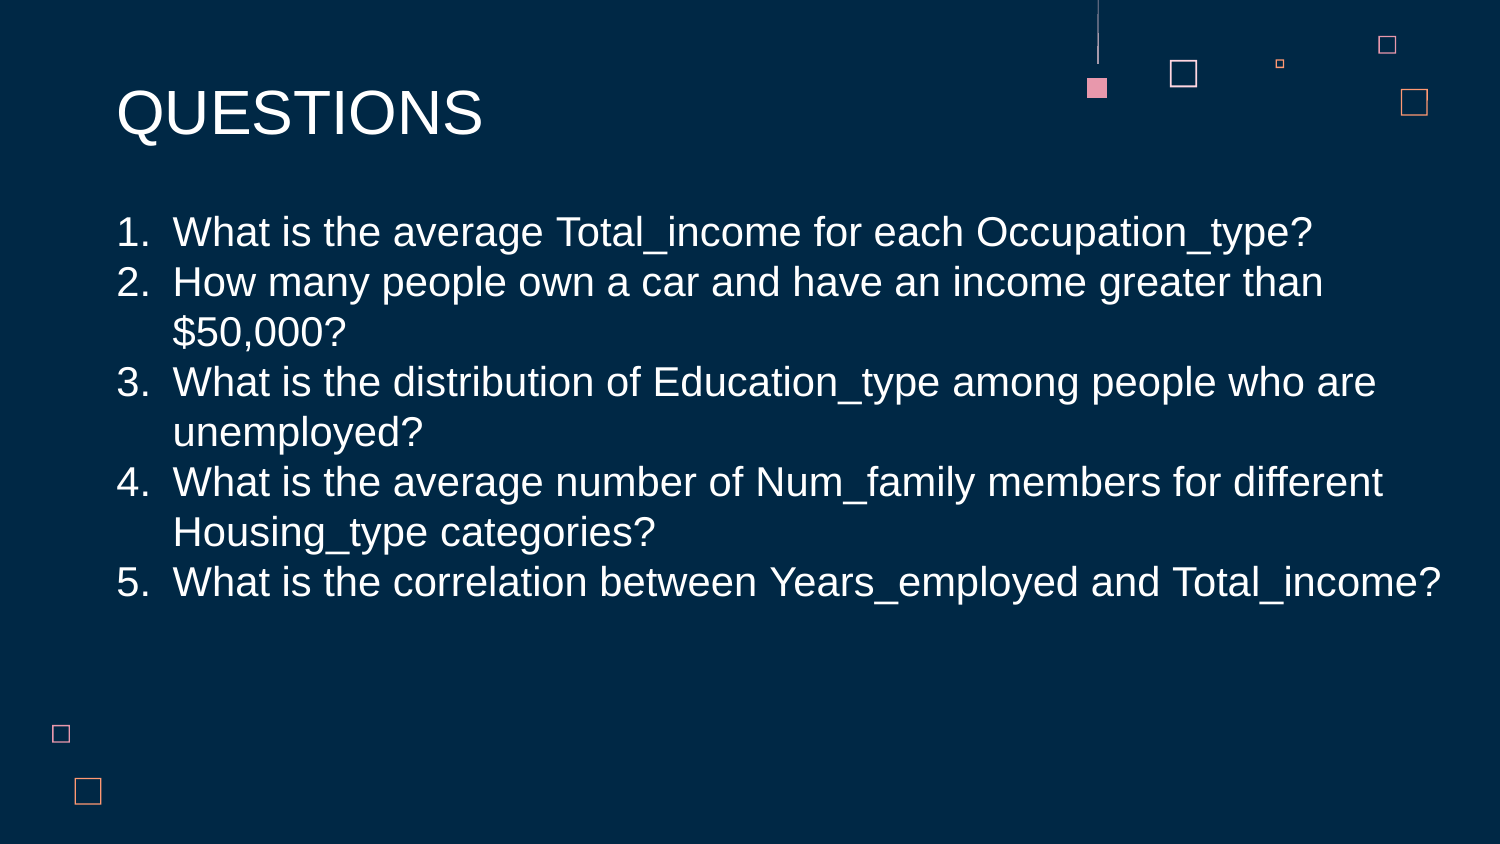

QUESTIONS
What is the average Total_income for each Occupation_type?
How many people own a car and have an income greater than $50,000?
What is the distribution of Education_type among people who are unemployed?
What is the average number of Num_family members for different Housing_type categories?
What is the correlation between Years_employed and Total_income?